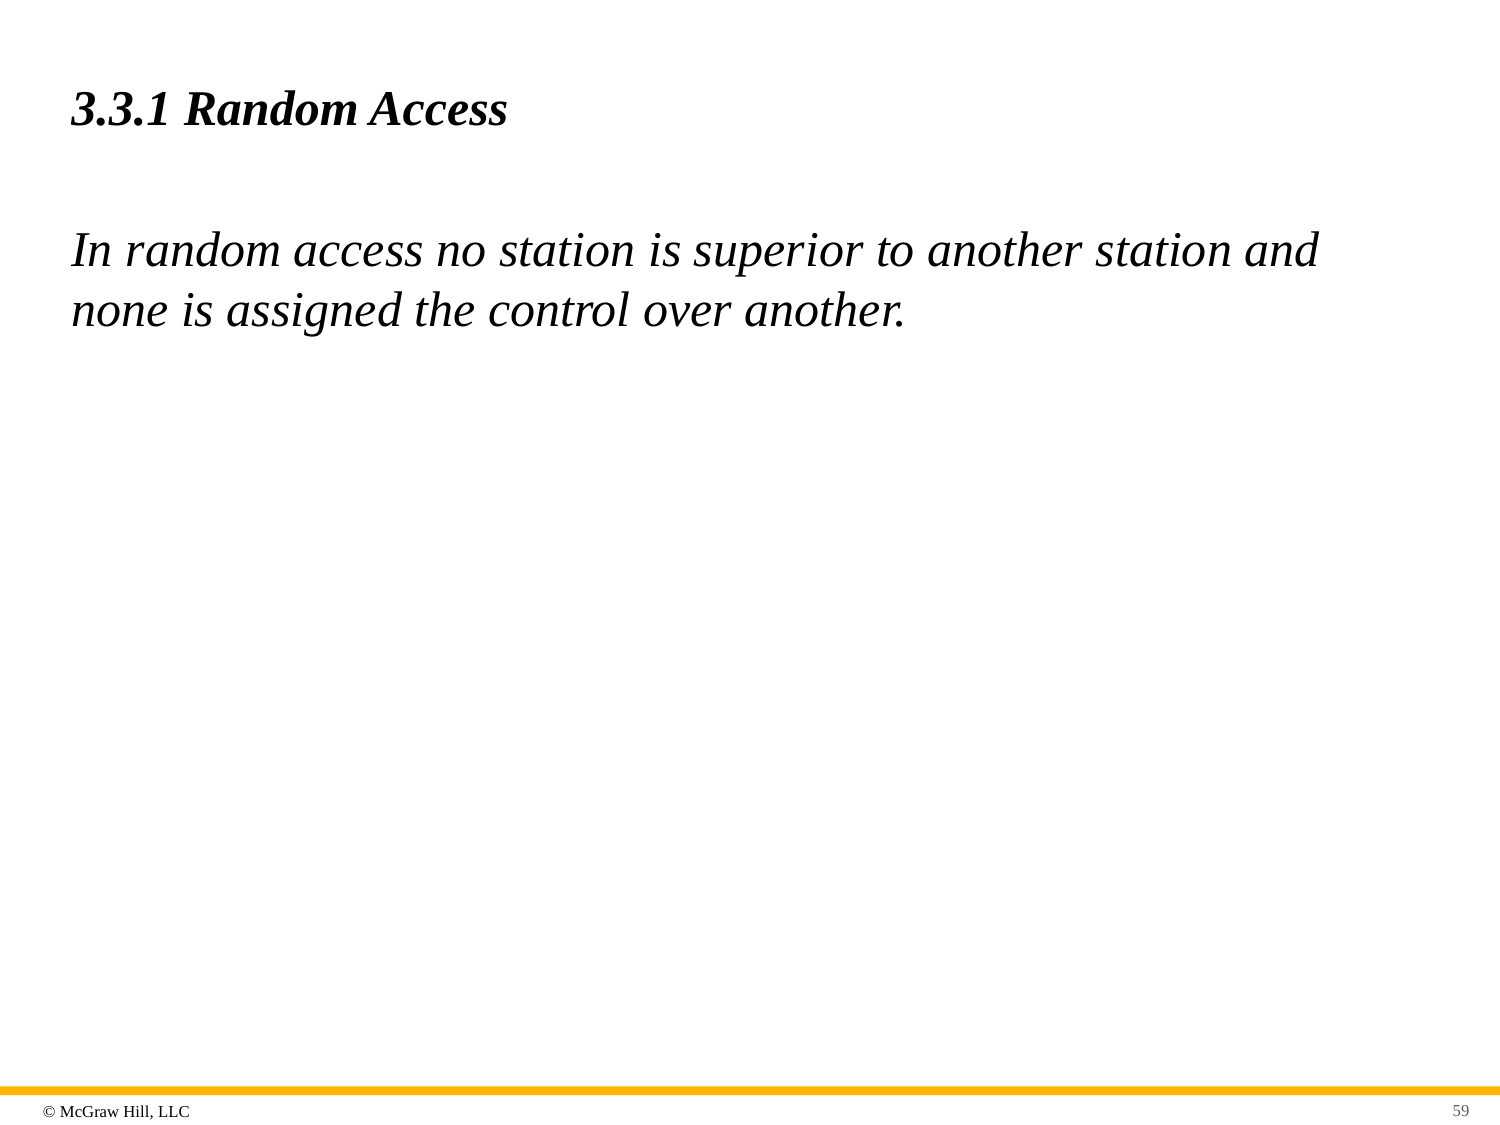

# 3.3.1 Random Access
In random access no station is superior to another station and none is assigned the control over another.
59